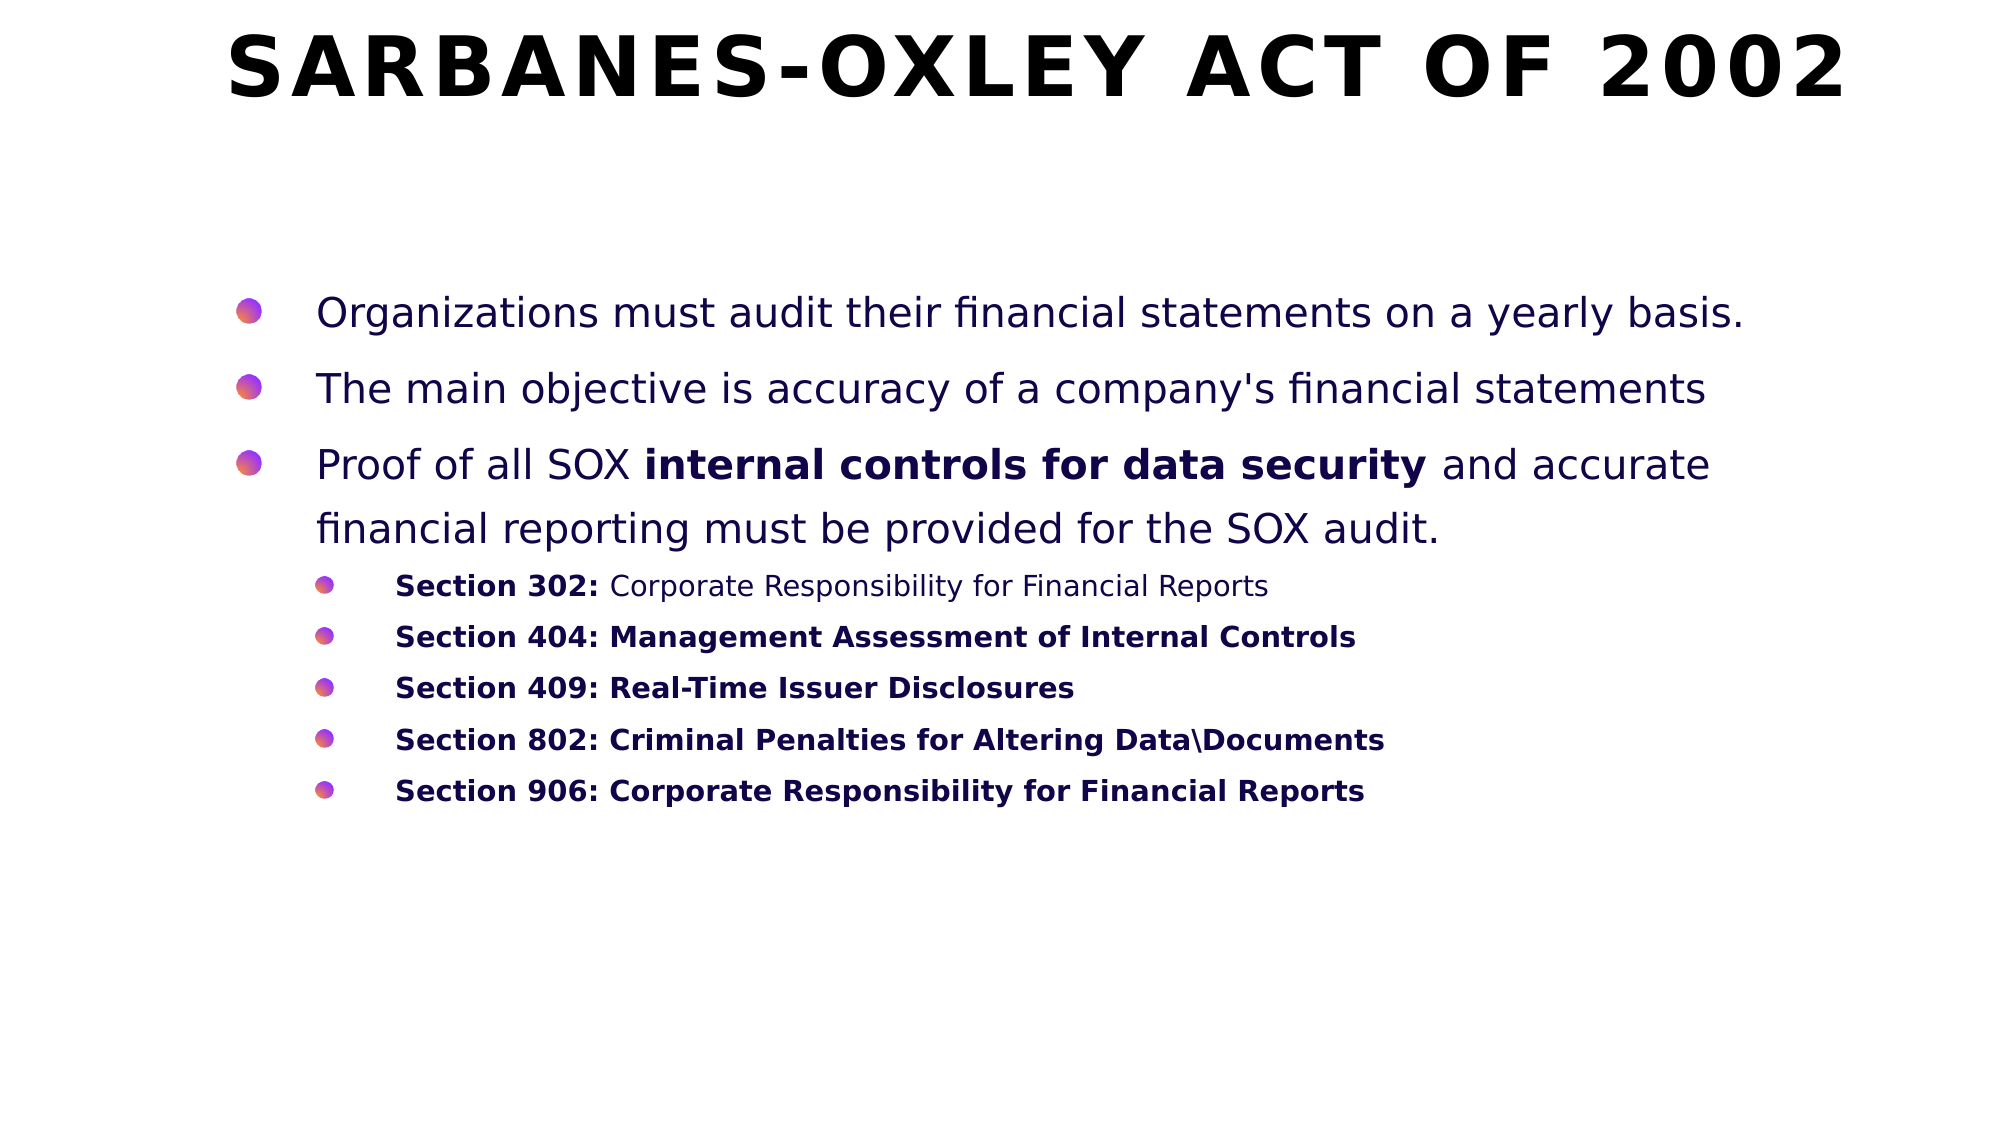

# Sarbanes-Oxley Act of 2002
Organizations must audit their financial statements on a yearly basis.
The main objective is accuracy of a company's financial statements
Proof of all SOX internal controls for data security and accurate financial reporting must be provided for the SOX audit.
Section 302: Corporate Responsibility for Financial Reports
Section 404: Management Assessment of Internal Controls
Section 409: Real-Time Issuer Disclosures
Section 802: Criminal Penalties for Altering Data\Documents
Section 906: Corporate Responsibility for Financial Reports